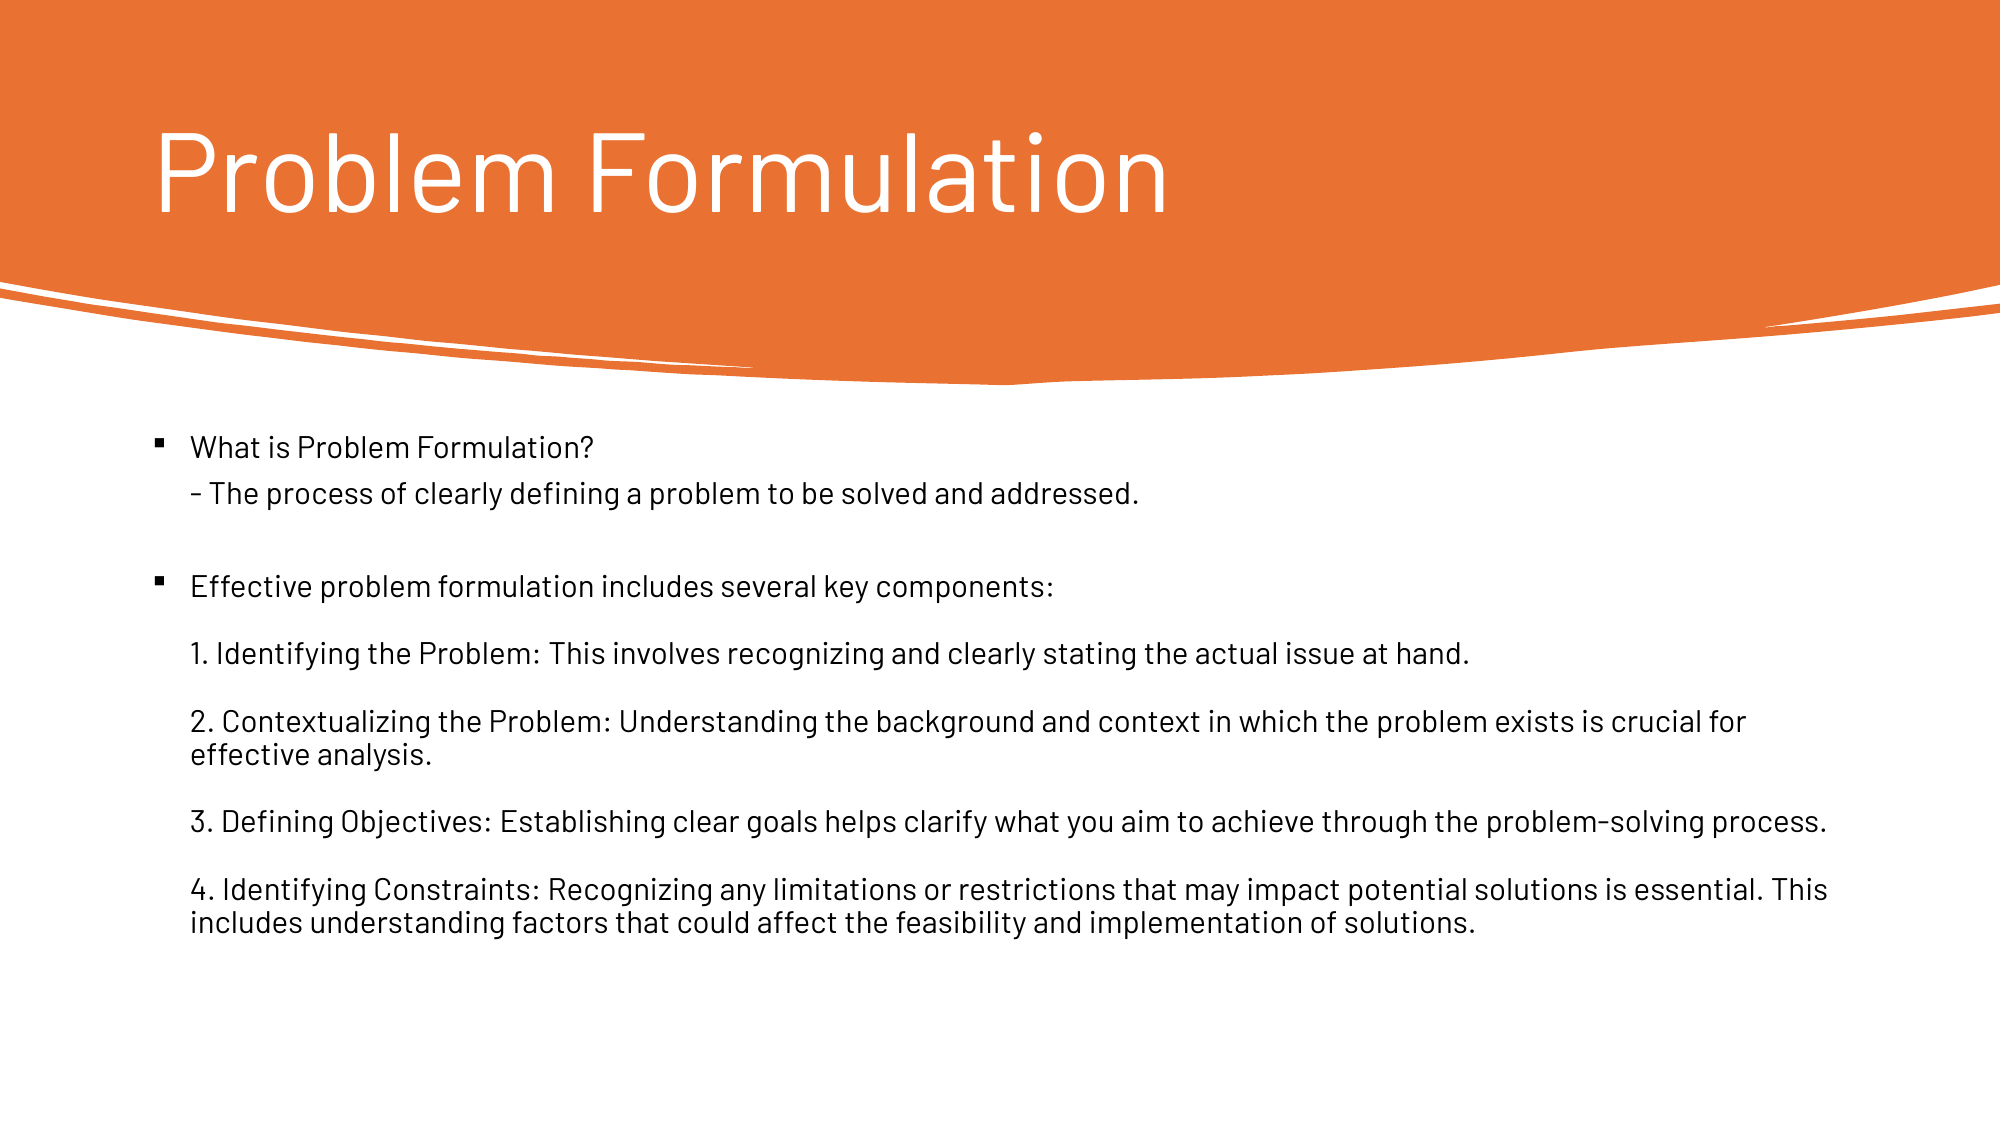

# Problem Formulation
What is Problem Formulation?
      - The process of clearly defining a problem to be solved and addressed.

Effective problem formulation includes several key components:
1. Identifying the Problem: This involves recognizing and clearly stating the actual issue at hand.
2. Contextualizing the Problem: Understanding the background and context in which the problem exists is crucial for effective analysis.
3. Defining Objectives: Establishing clear goals helps clarify what you aim to achieve through the problem-solving process.
4. Identifying Constraints: Recognizing any limitations or restrictions that may impact potential solutions is essential. This includes understanding factors that could affect the feasibility and implementation of solutions.